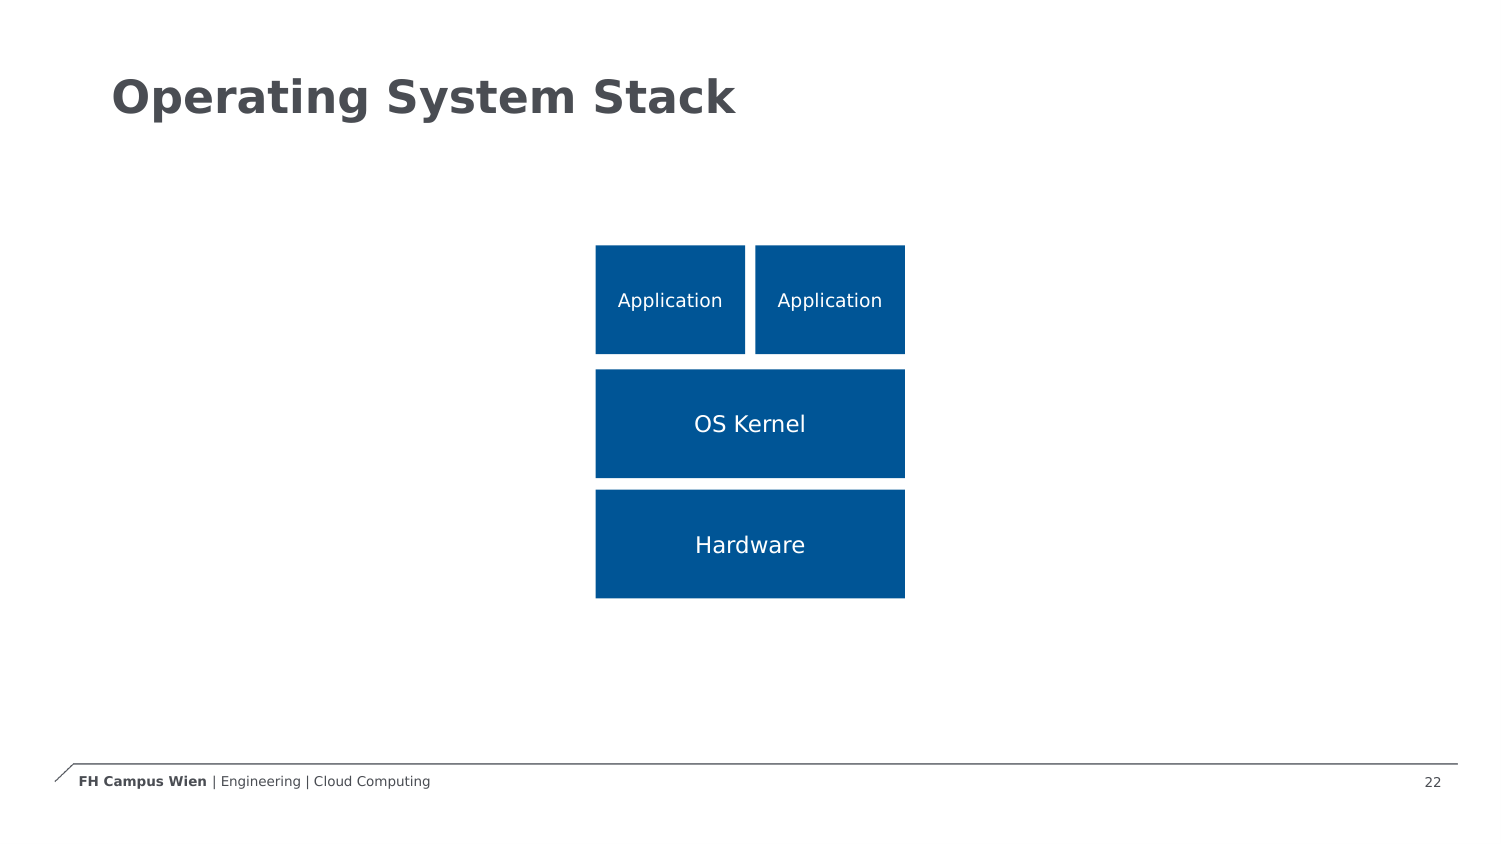

# Operating System Stack
Application
Application
OS Kernel
Hardware